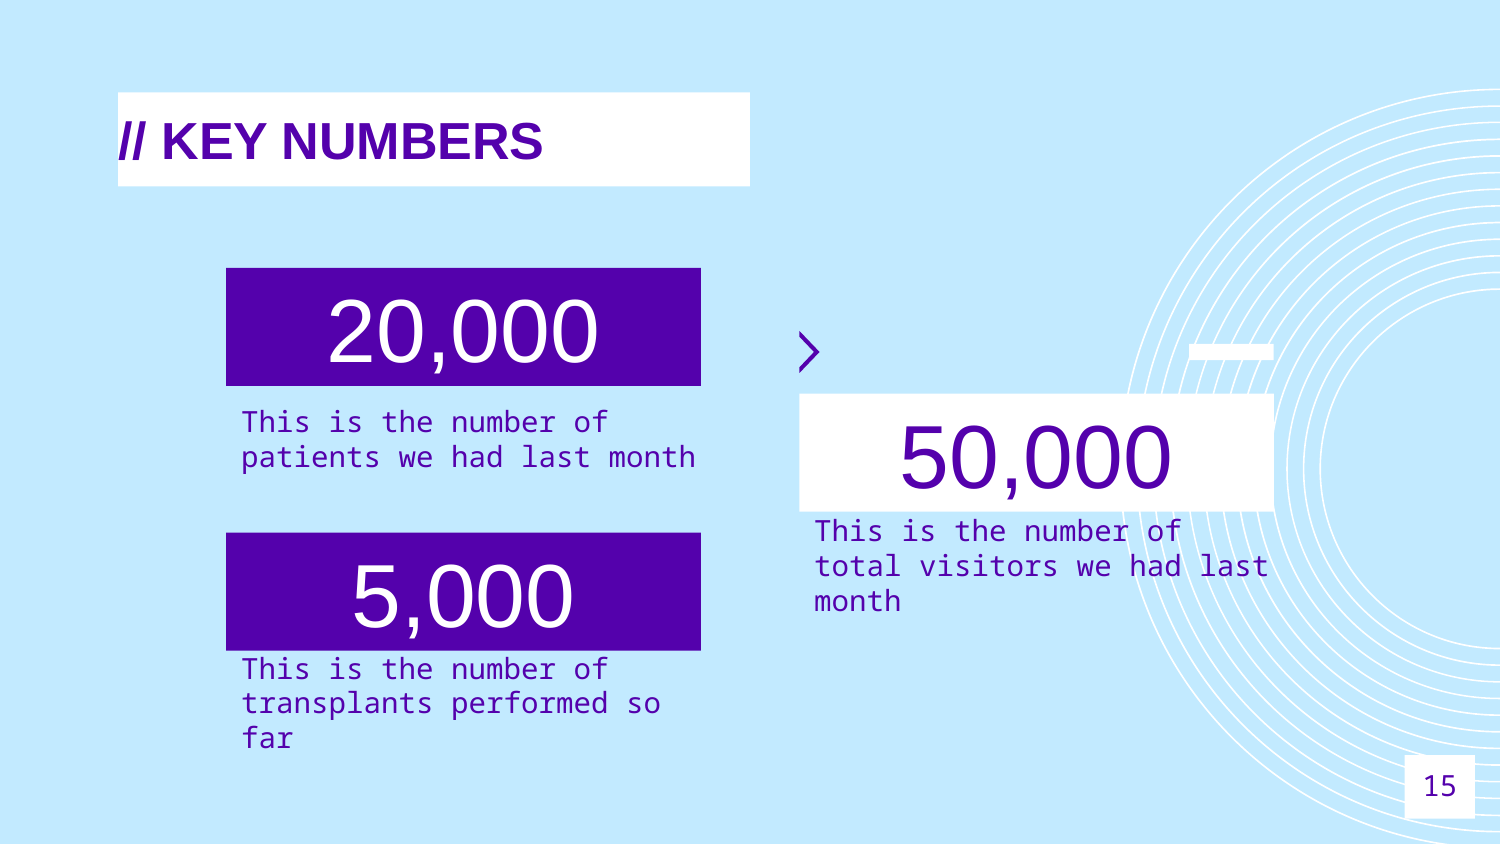

// KEY NUMBERS
20,000
This is the number of
patients we had last month
50,000
This is the number of total visitors we had last month
5,000
This is the number of
transplants performed so far
15